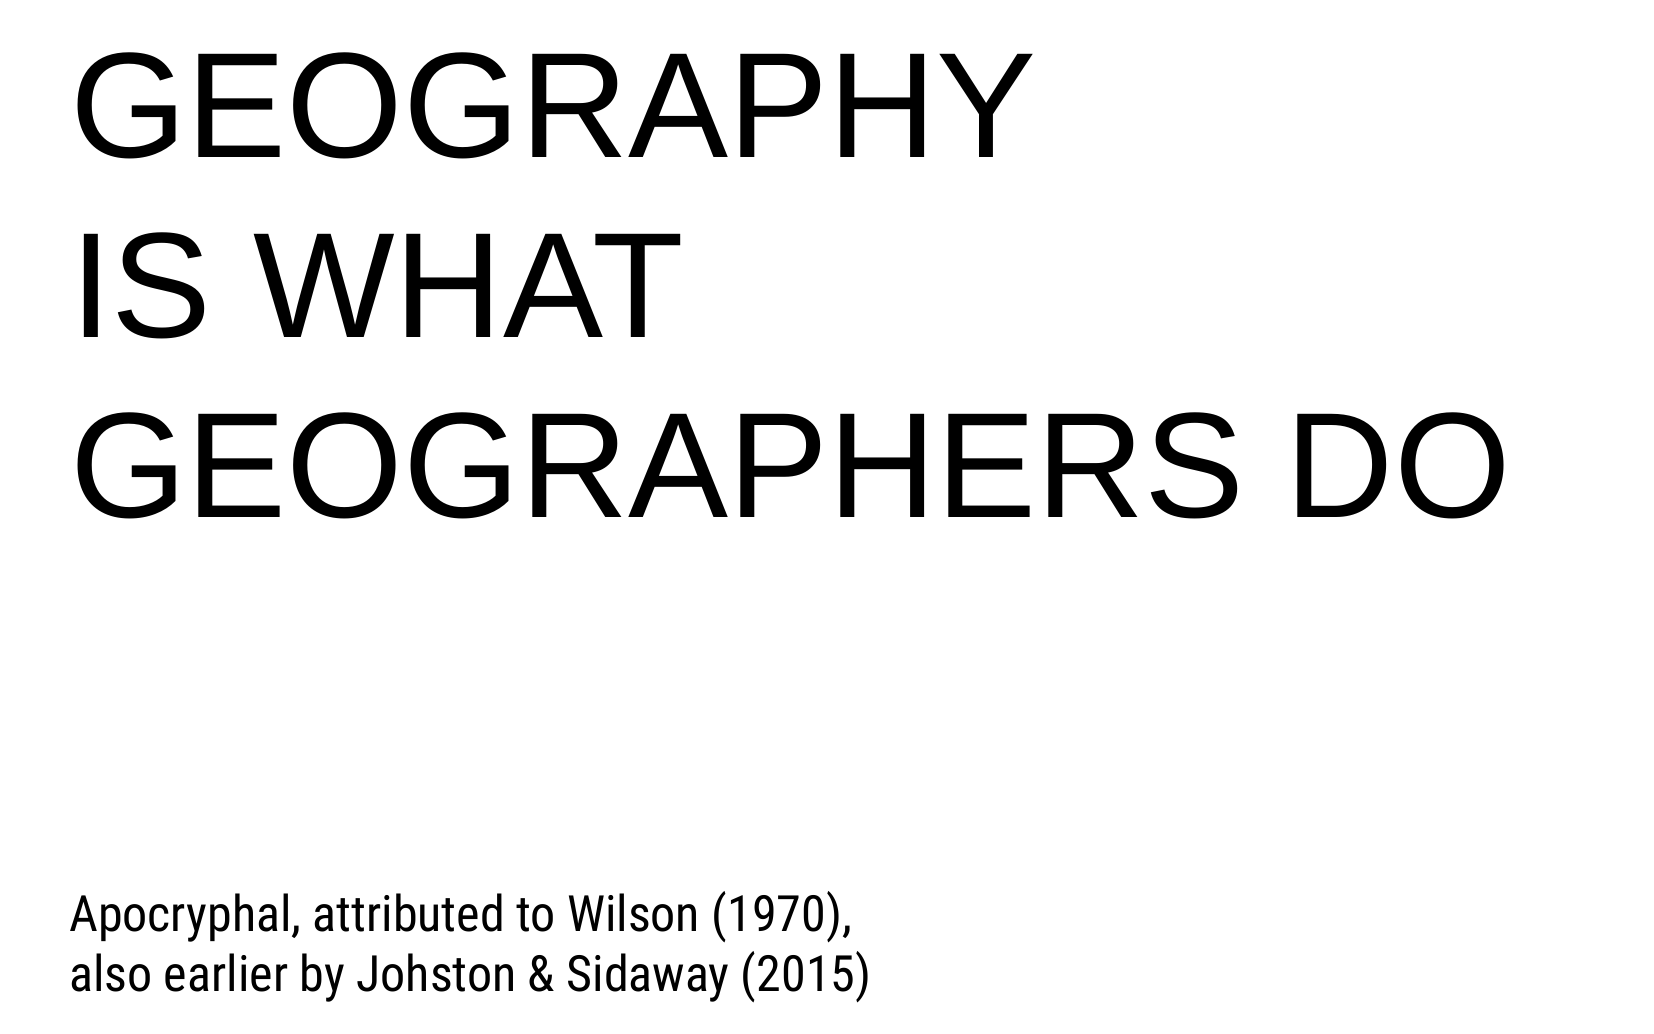

GEOGRAPHY
IS WHAT
GEOGRAPHERS DO
Apocryphal, attributed to Wilson (1970),
also earlier by Johston & Sidaway (2015)